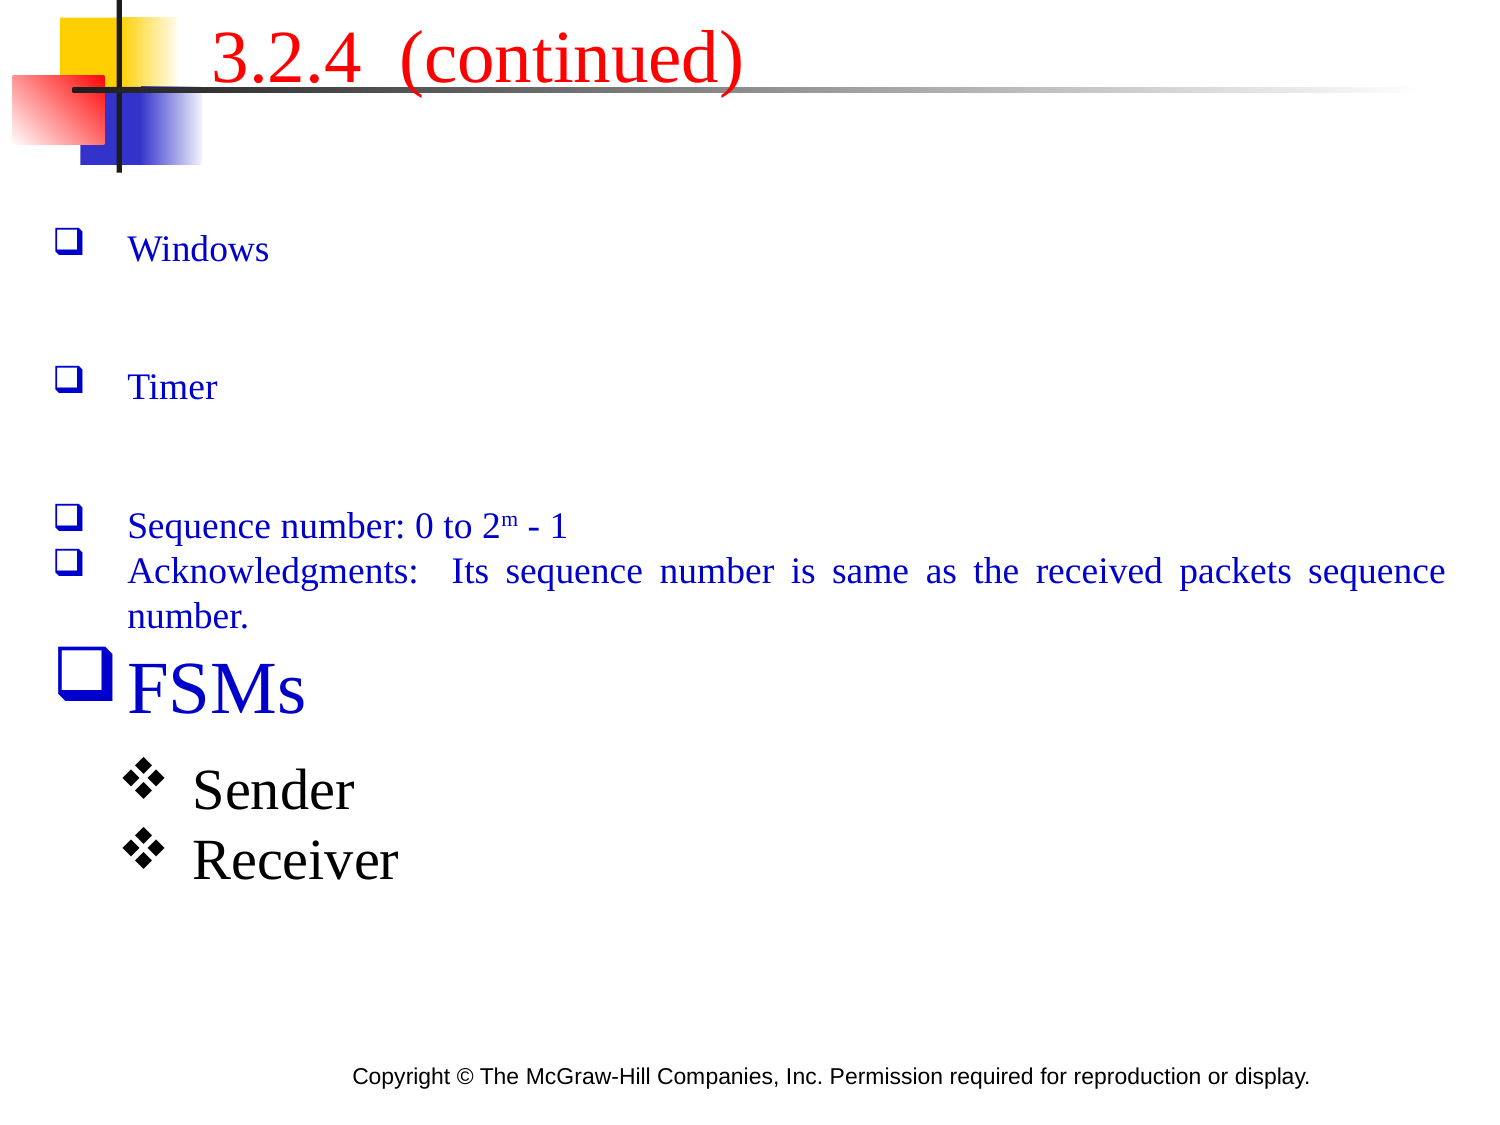

3.2.4  (continued)

Windows
Timer
Sequence number: 0 to 2m - 1
Acknowledgments:  Its sequence number is same as the received packets sequence number.
FSMs
Sender
Receiver